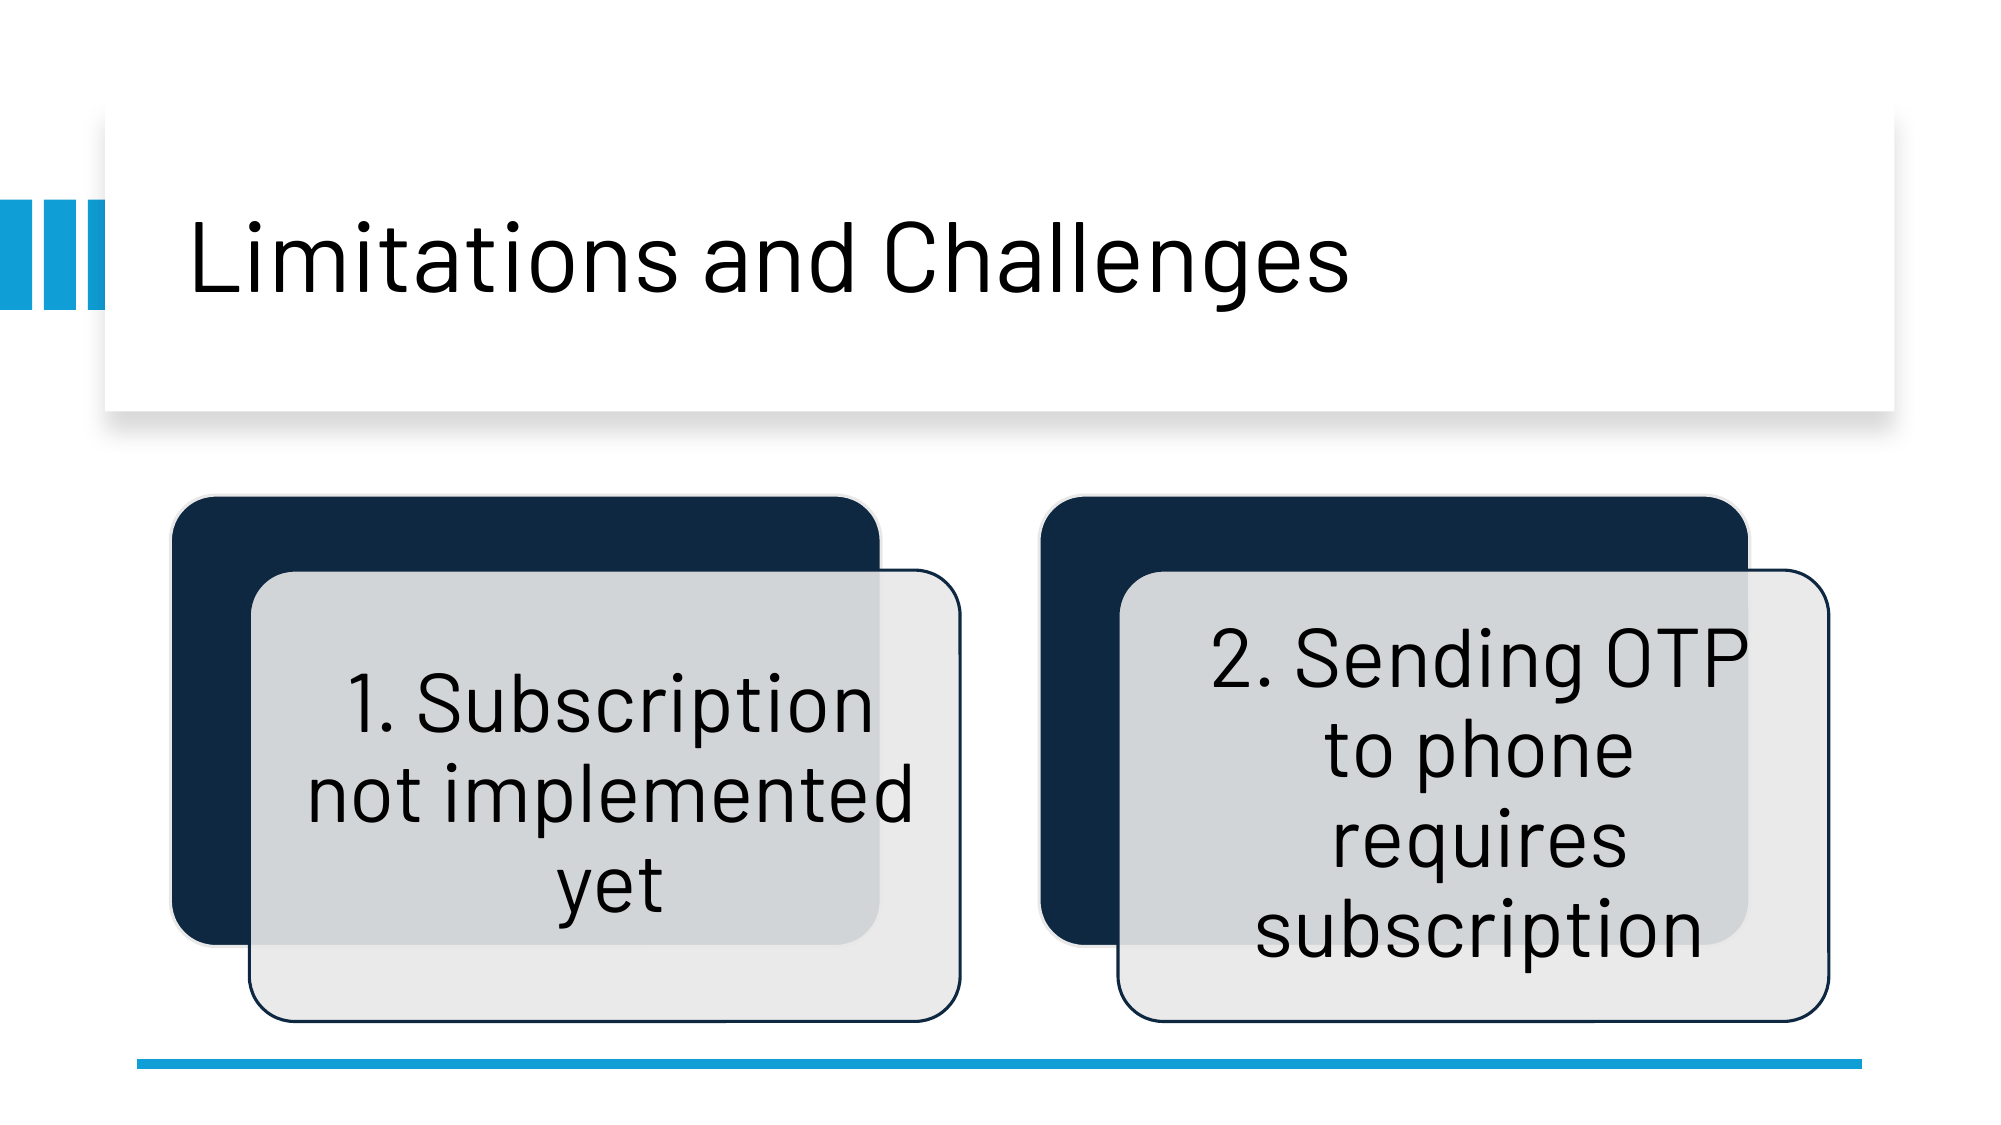

# Limitations and Challenges

1. Subscription not implemented yet
2. Sending OTP to phone requires subscription